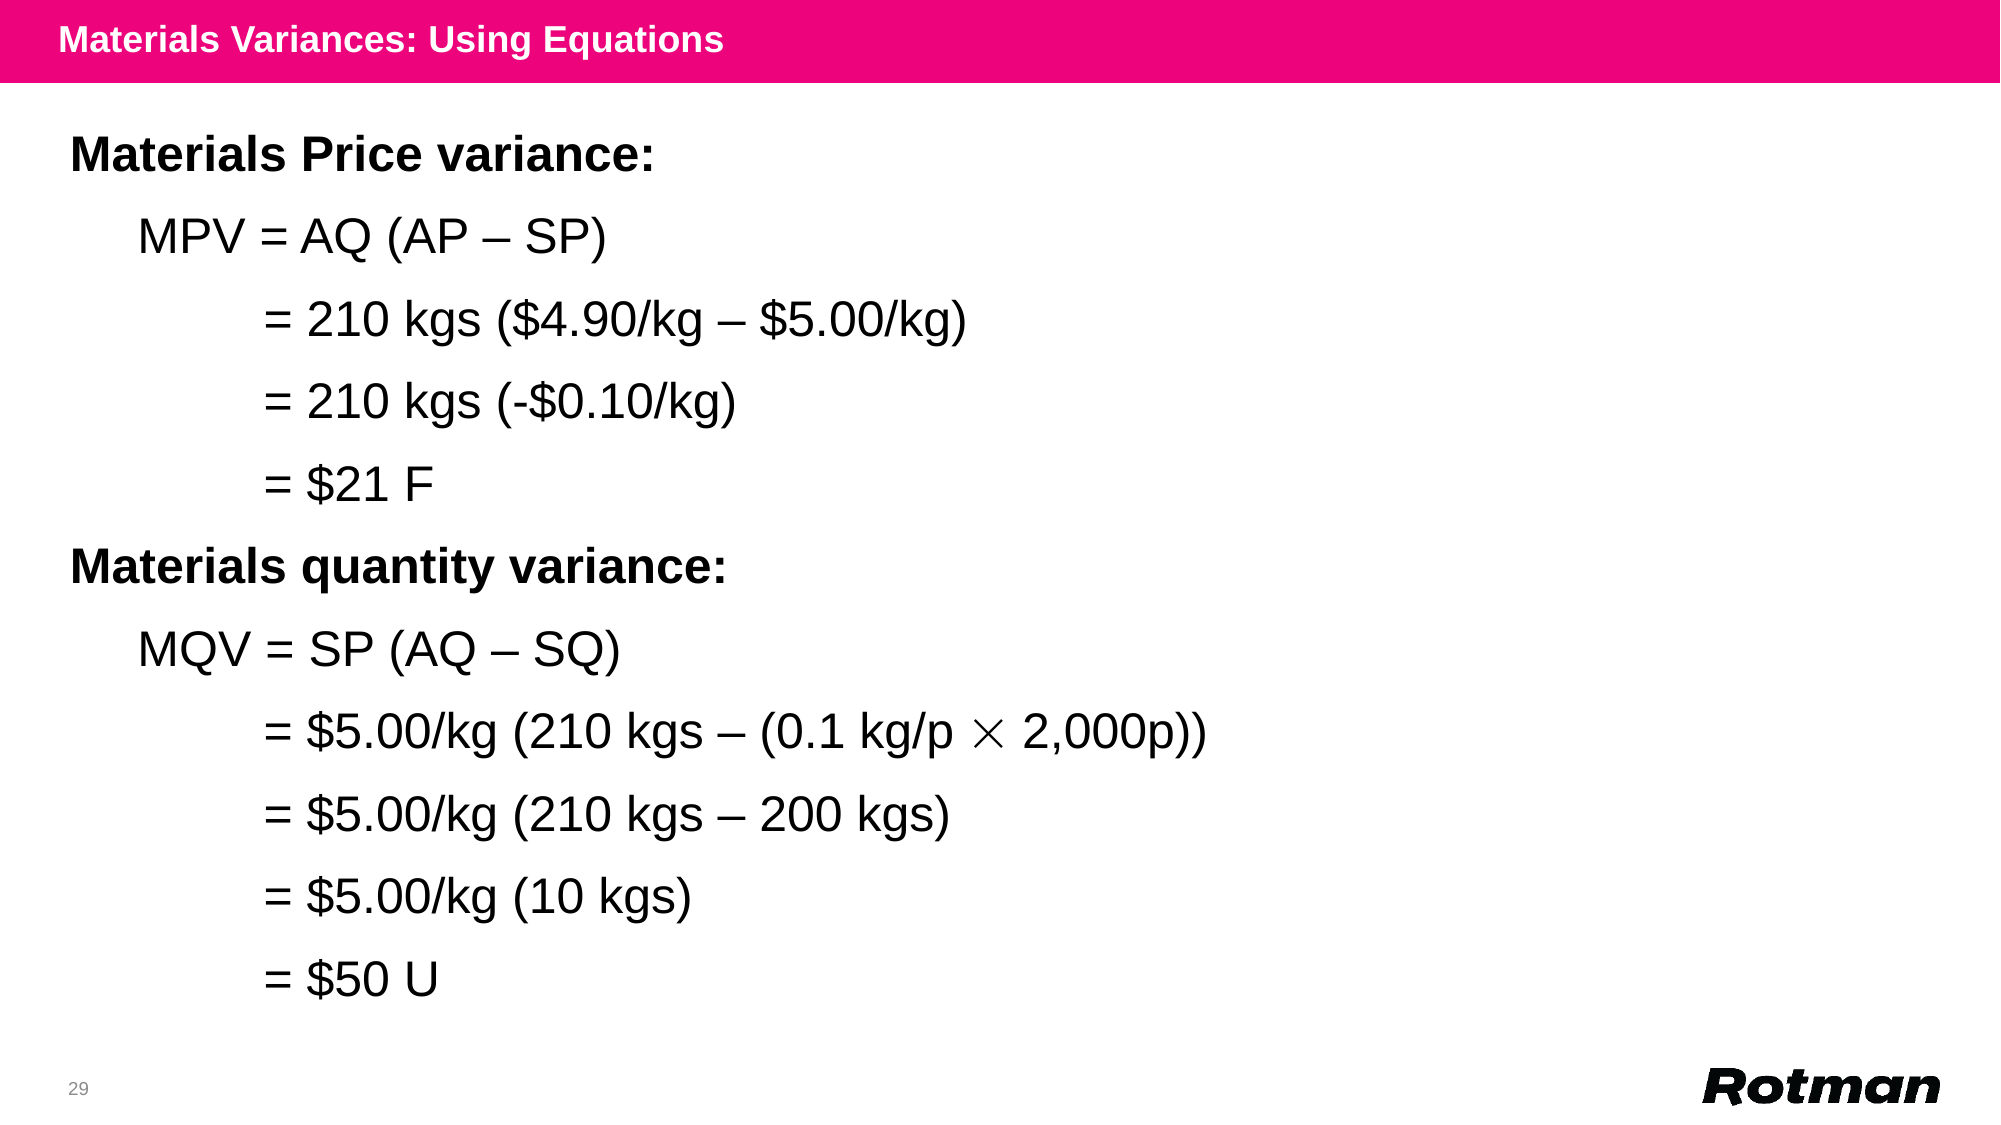

Materials Variances: Using Equations
Materials Price variance: variance:
MPV = AQ (AP – SP)
         = 210 kgs ($4.90/kg – $5.00/kg)
         = 210 kgs (-$0.10/kg)
         = $21 F
Materials quantity variance:
MQV = SP (AQ – SQ)
         = $5.00/kg (210 kgs – (0.1 kg/p × 2,000p))
         = $5.00/kg (210 kgs – 200 kgs)
         = $5.00/kg (10 kgs)
         = $50 U
29